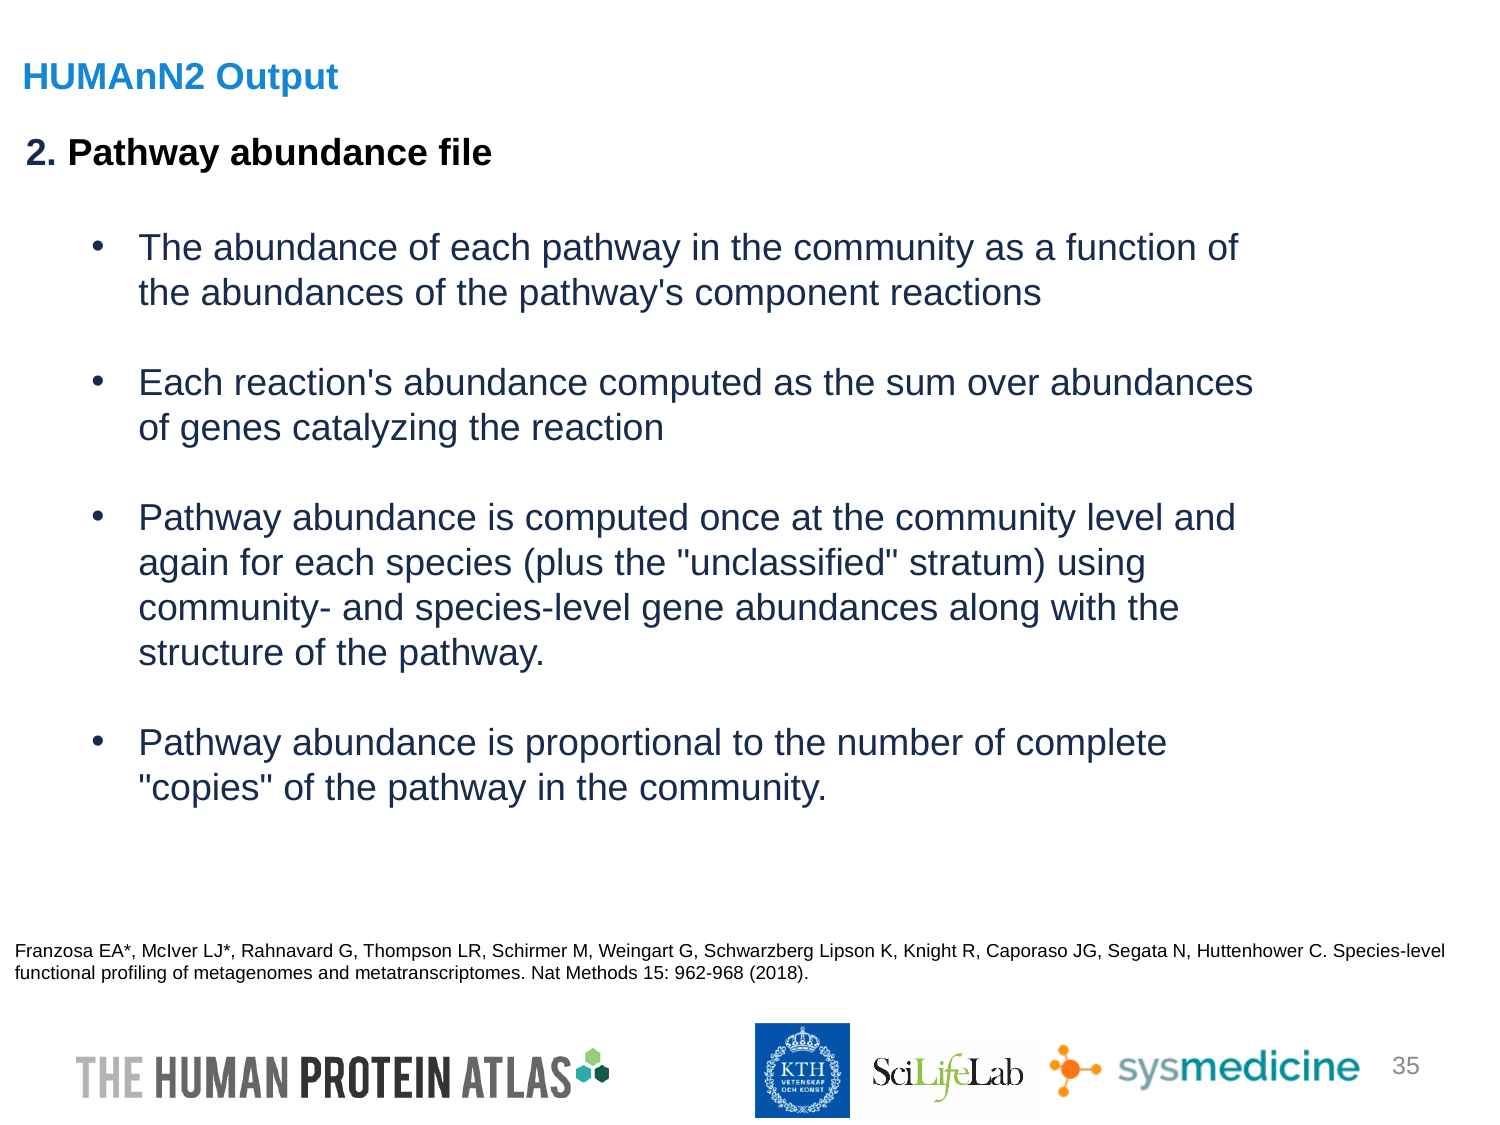

#
HUMAnN2 Output
2. Pathway abundance file

The abundance of each pathway in the community as a function of the abundances of the pathway's component reactions

Each reaction's abundance computed as the sum over abundances of genes catalyzing the reaction

Pathway abundance is computed once at the community level and again for each species (plus the "unclassified" stratum) using community- and species-level gene abundances along with the structure of the pathway.

Pathway abundance is proportional to the number of complete "copies" of the pathway in the community.

Franzosa EA*, McIver LJ*, Rahnavard G, Thompson LR, Schirmer M, Weingart G, Schwarzberg Lipson K, Knight R, Caporaso JG, Segata N, Huttenhower C. Species-level functional profiling of metagenomes and metatranscriptomes. Nat Methods 15: 962-968 (2018).
35